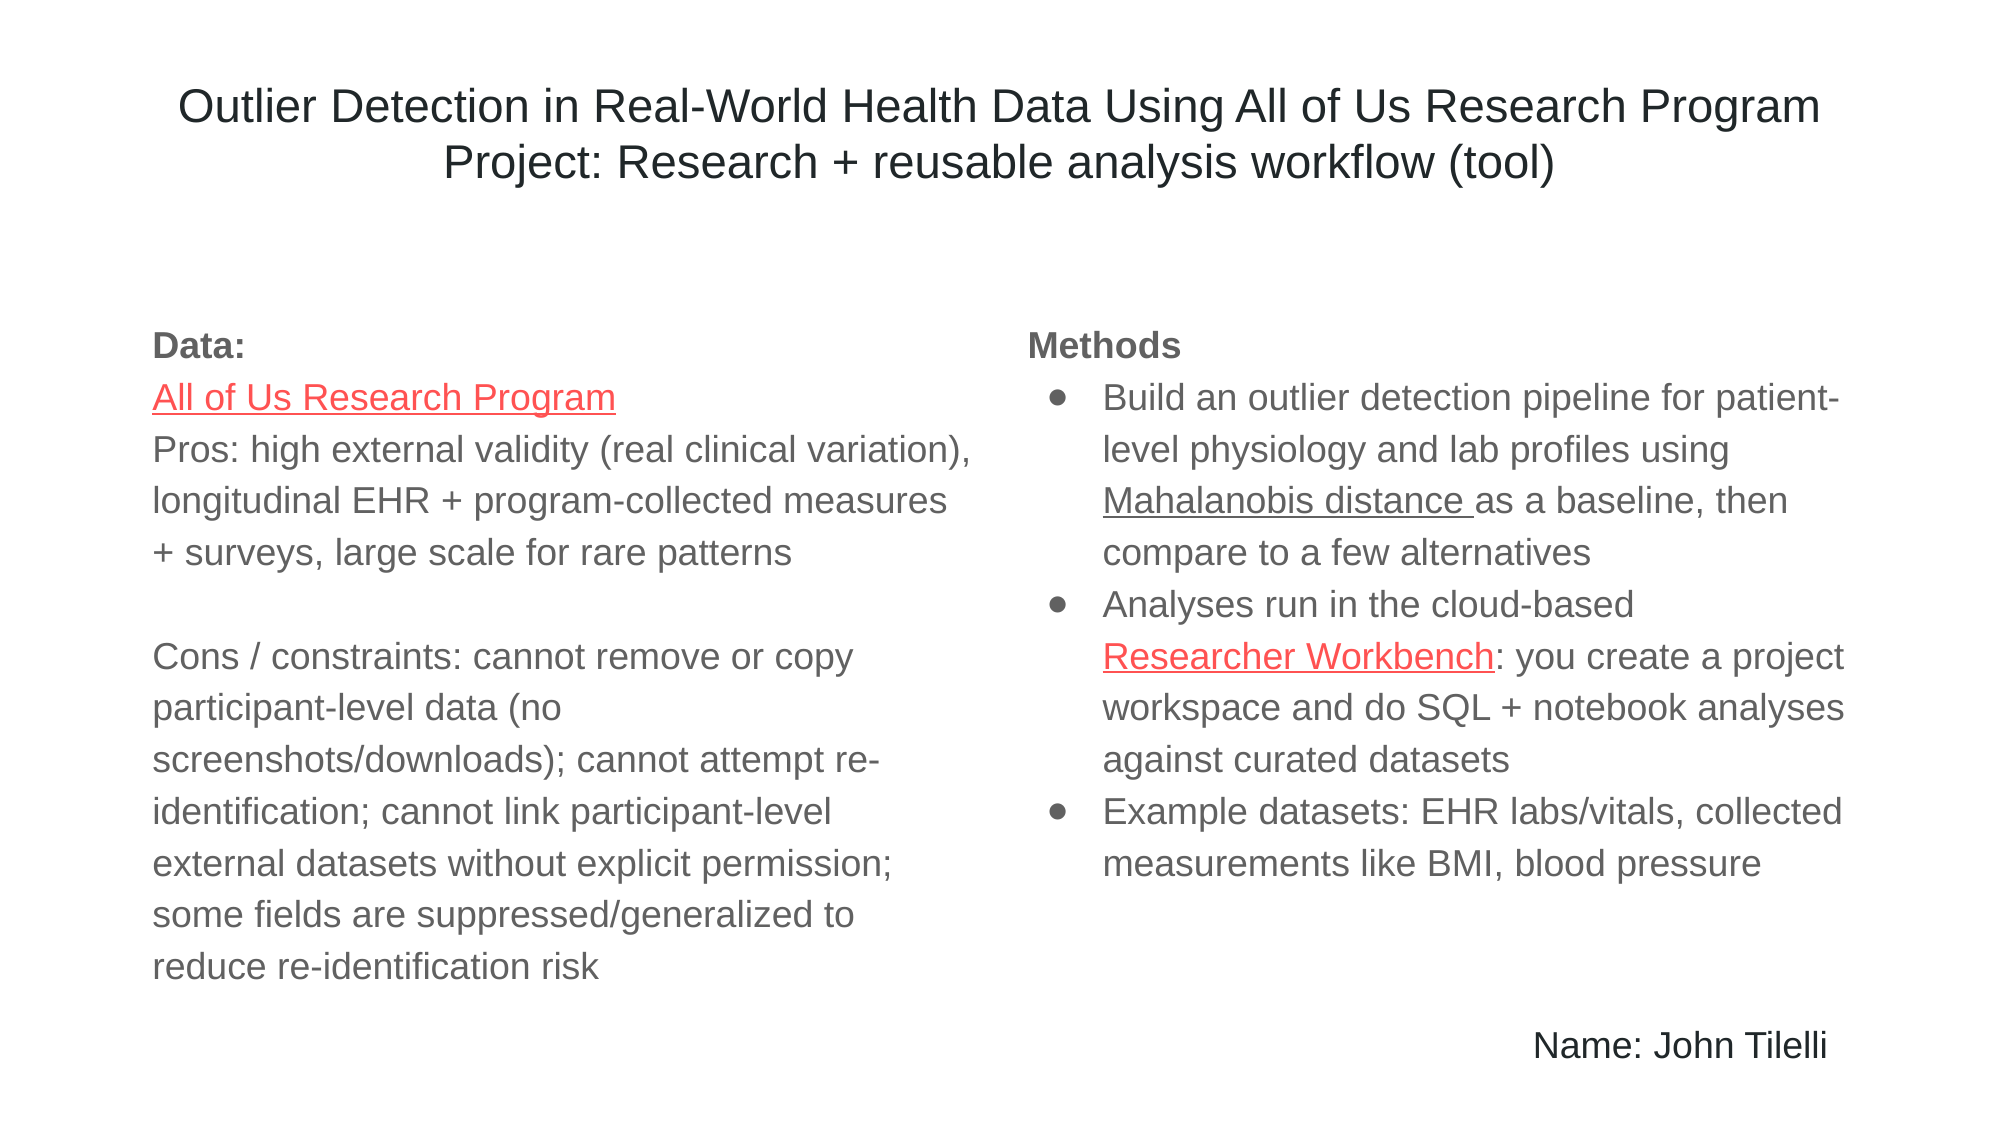

# Outlier Detection in Real-World Health Data Using All of Us Research Program Project: Research + reusable analysis workflow (tool)
Data:
All of Us Research Program
Pros: high external validity (real clinical variation), longitudinal EHR + program-collected measures + surveys, large scale for rare patterns

Cons / constraints: cannot remove or copy participant-level data (no screenshots/downloads); cannot attempt re-identification; cannot link participant-level external datasets without explicit permission; some fields are suppressed/generalized to reduce re-identification risk
Methods
Build an outlier detection pipeline for patient-level physiology and lab profiles using Mahalanobis distance as a baseline, then compare to a few alternatives
Analyses run in the cloud-based Researcher Workbench: you create a project workspace and do SQL + notebook analyses against curated datasets
Example datasets: EHR labs/vitals, collected measurements like BMI, blood pressure

Name: John Tilelli